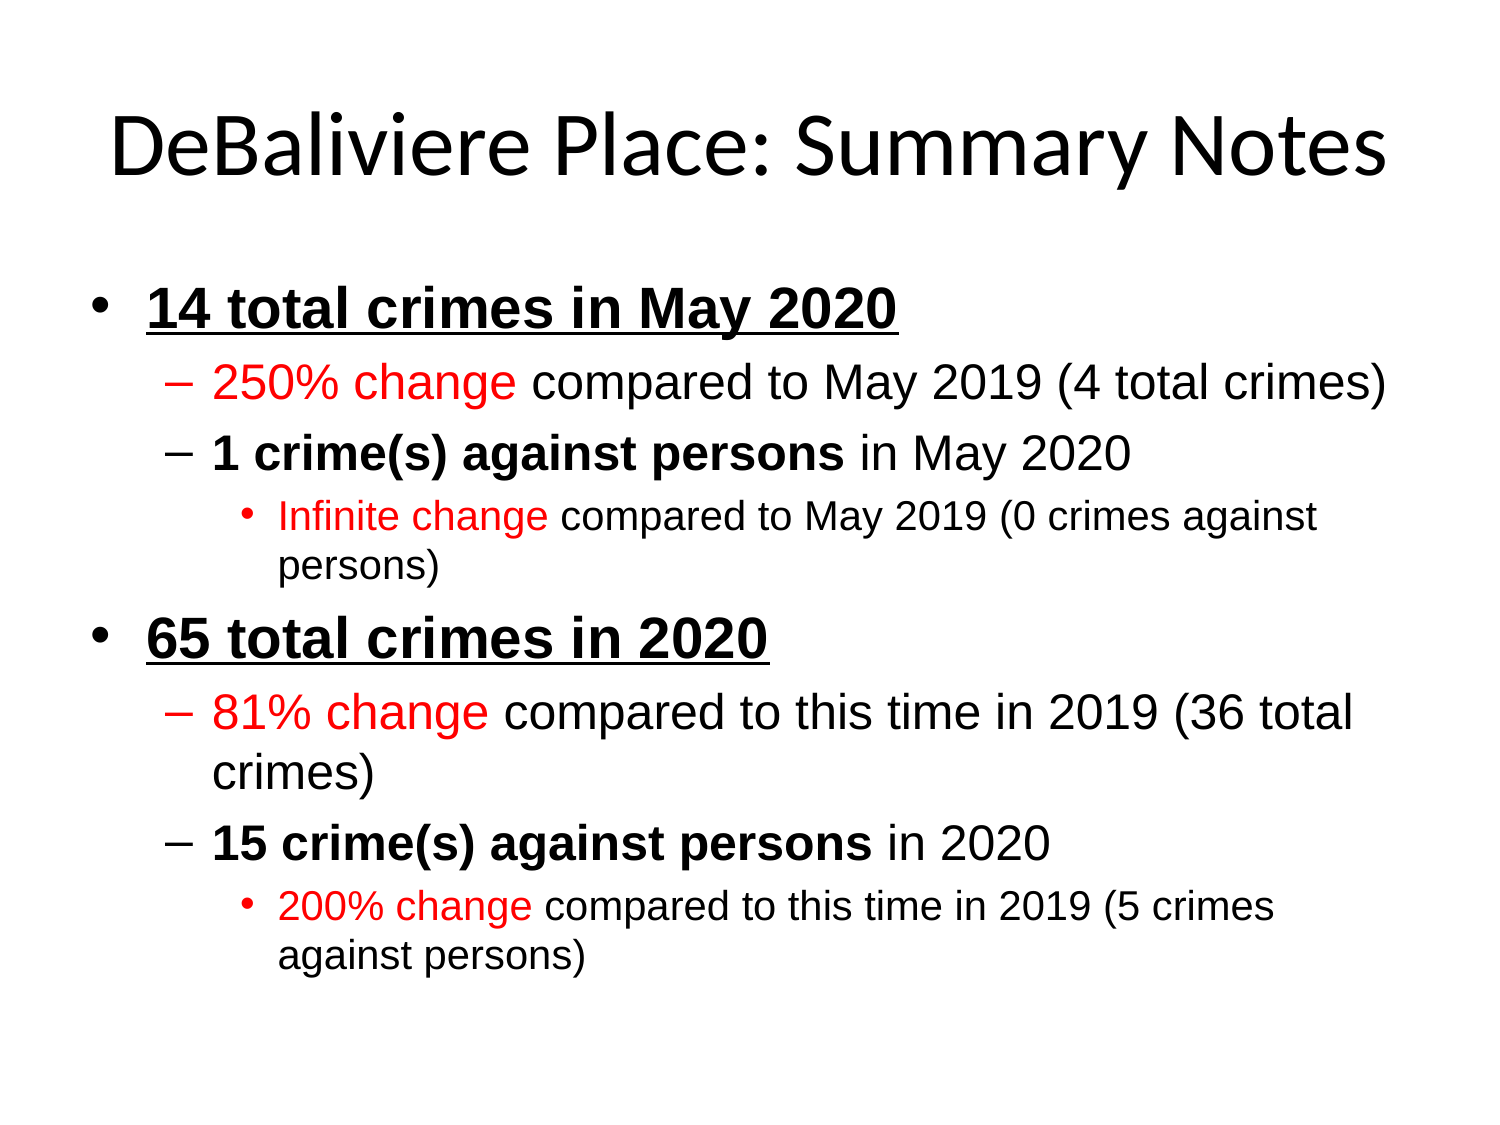

# DeBaliviere Place: Summary Notes
14 total crimes in May 2020
250% change compared to May 2019 (4 total crimes)
1 crime(s) against persons in May 2020
Infinite change compared to May 2019 (0 crimes against persons)
65 total crimes in 2020
81% change compared to this time in 2019 (36 total crimes)
15 crime(s) against persons in 2020
200% change compared to this time in 2019 (5 crimes against persons)